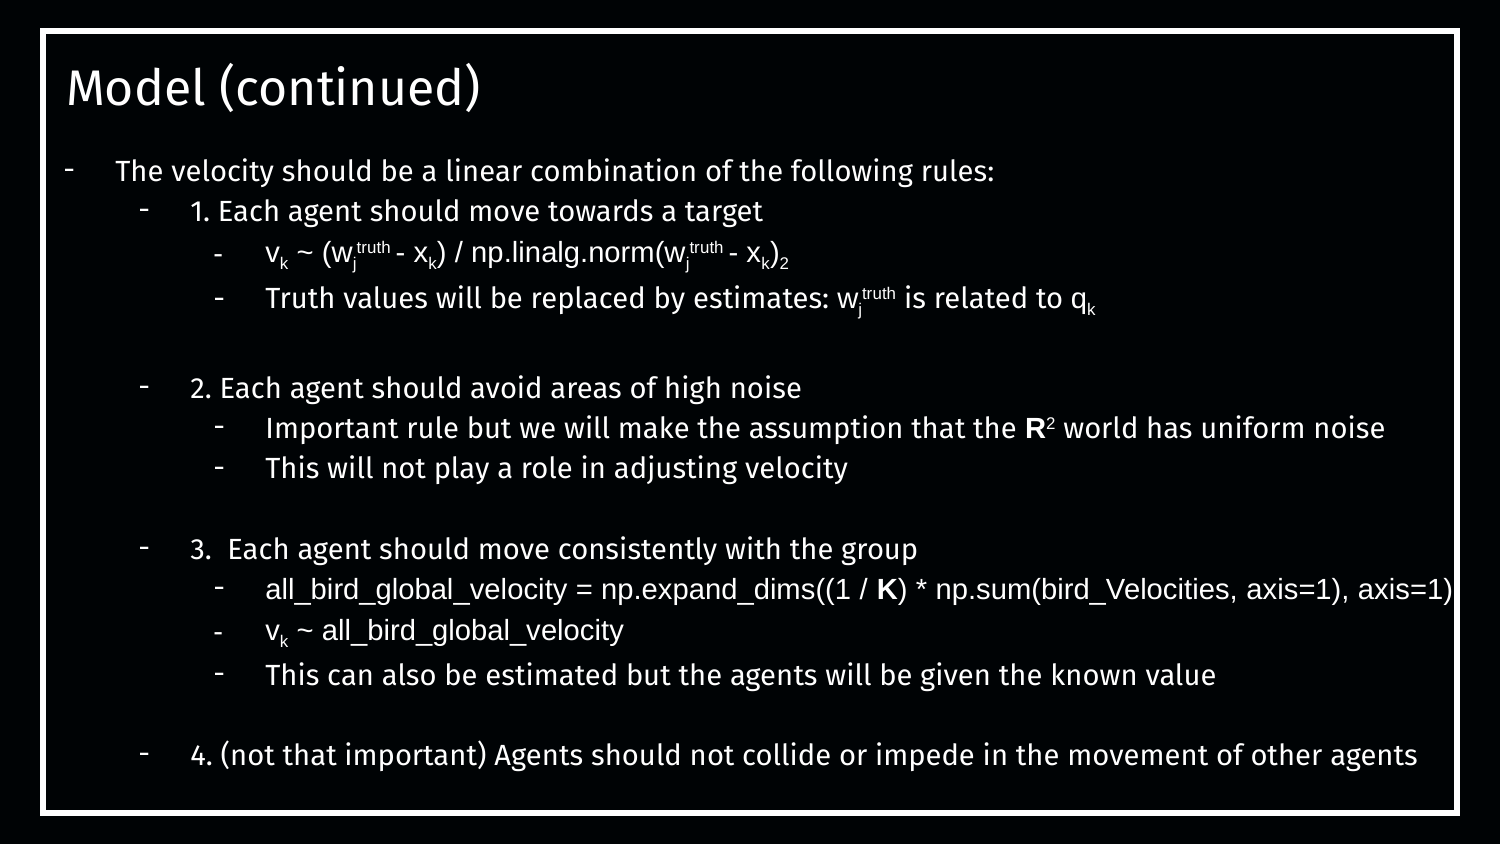

# Model (continued)
The velocity should be a linear combination of the following rules:
1. Each agent should move towards a target
vk ~ (wjtruth - xk) / np.linalg.norm(wjtruth - xk)2
Truth values will be replaced by estimates: wjtruth is related to qk

2. Each agent should avoid areas of high noise
Important rule but we will make the assumption that the R2 world has uniform noise
This will not play a role in adjusting velocity

3.  Each agent should move consistently with the group
all_bird_global_velocity = np.expand_dims((1 / K) * np.sum(bird_Velocities, axis=1), axis=1)
vk ~ all_bird_global_velocity
This can also be estimated but the agents will be given the known value

4. (not that important) Agents should not collide or impede in the movement of other agents